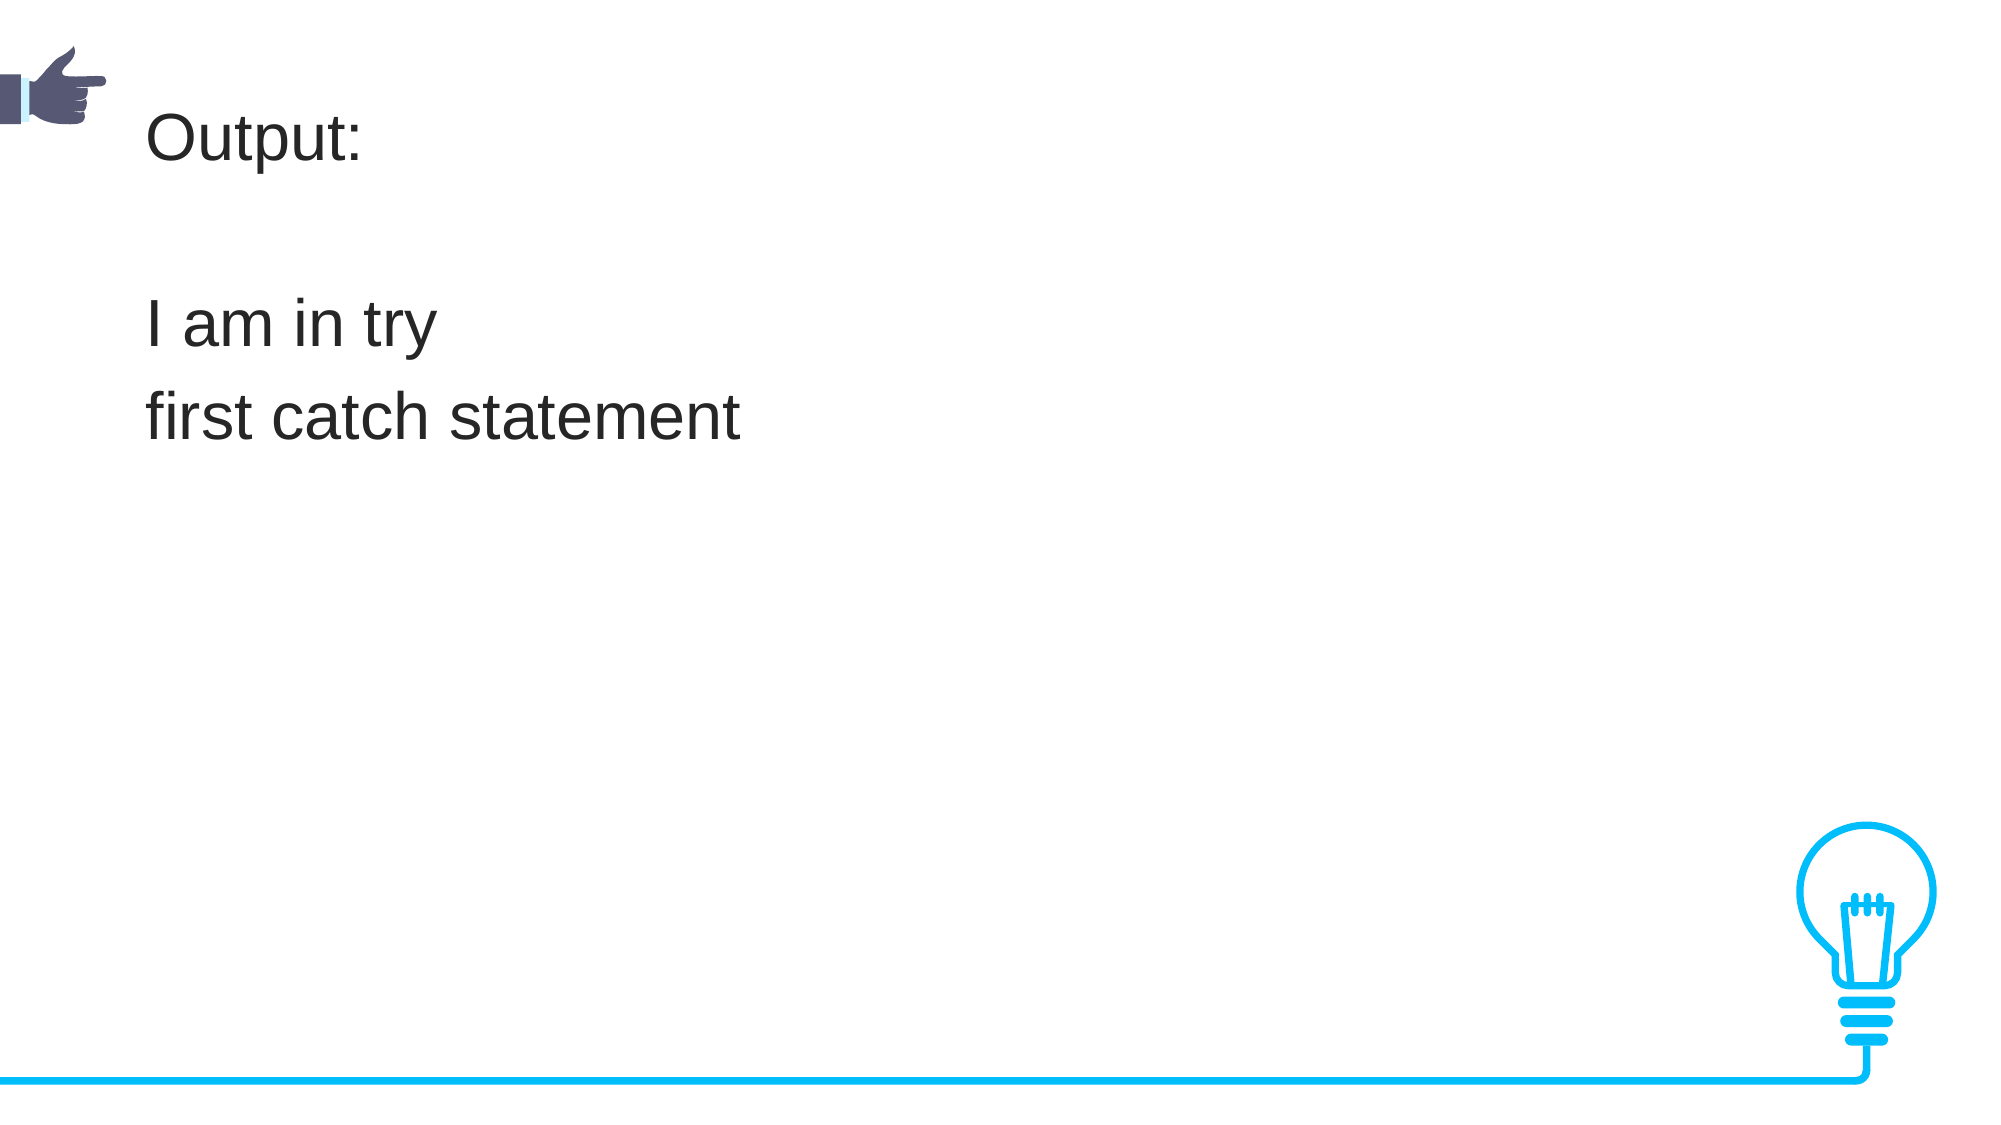

Output:

I am in try
first catch statement